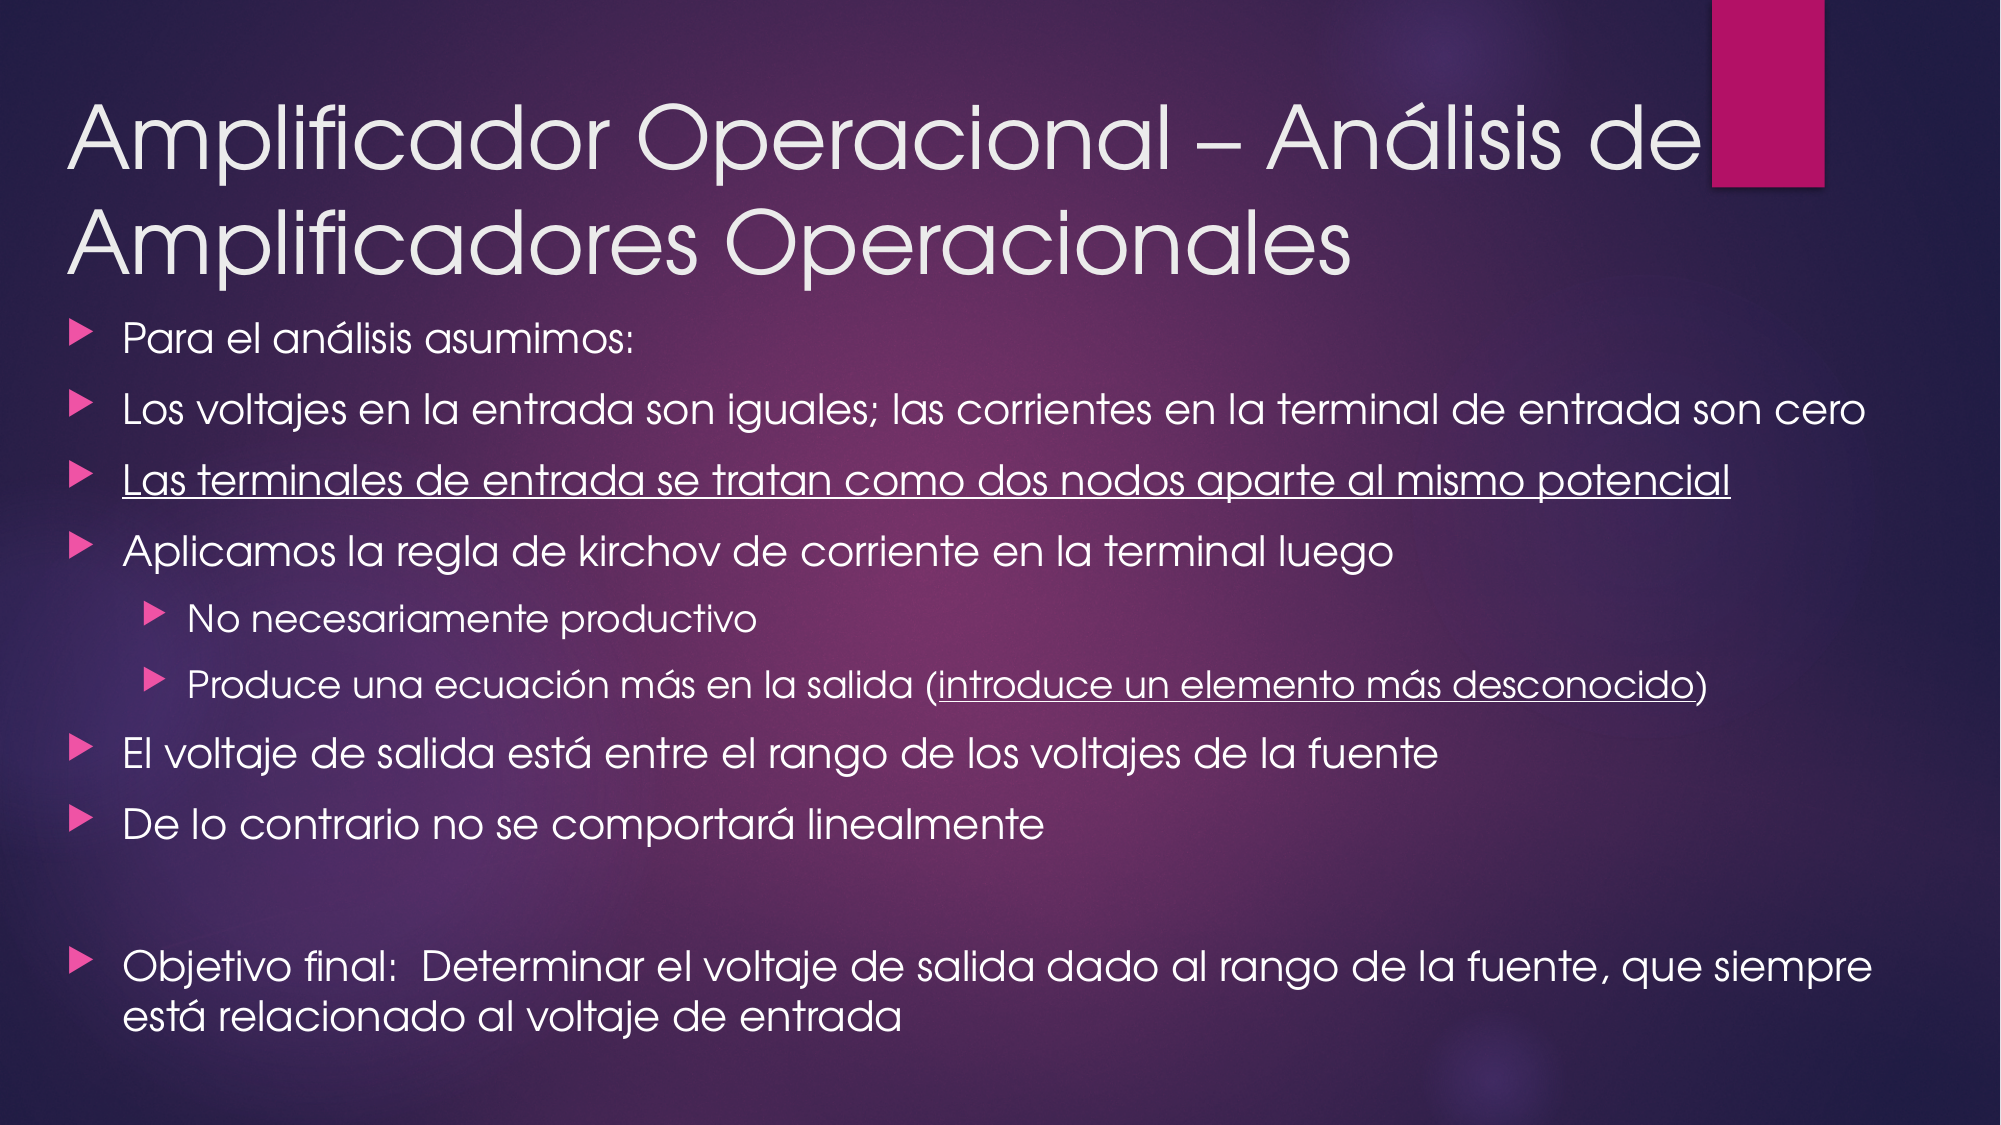

# Amplificador Operacional – Análisis de Amplificadores Operacionales
Para el análisis asumimos:
Los voltajes en la entrada son iguales; las corrientes en la terminal de entrada son cero
Las terminales de entrada se tratan como dos nodos aparte al mismo potencial
Aplicamos la regla de kirchov de corriente en la terminal luego
No necesariamente productivo
Produce una ecuación más en la salida (introduce un elemento más desconocido)
El voltaje de salida está entre el rango de los voltajes de la fuente
De lo contrario no se comportará linealmente

Objetivo final:  Determinar el voltaje de salida dado al rango de la fuente, que siempre está relacionado al voltaje de entrada